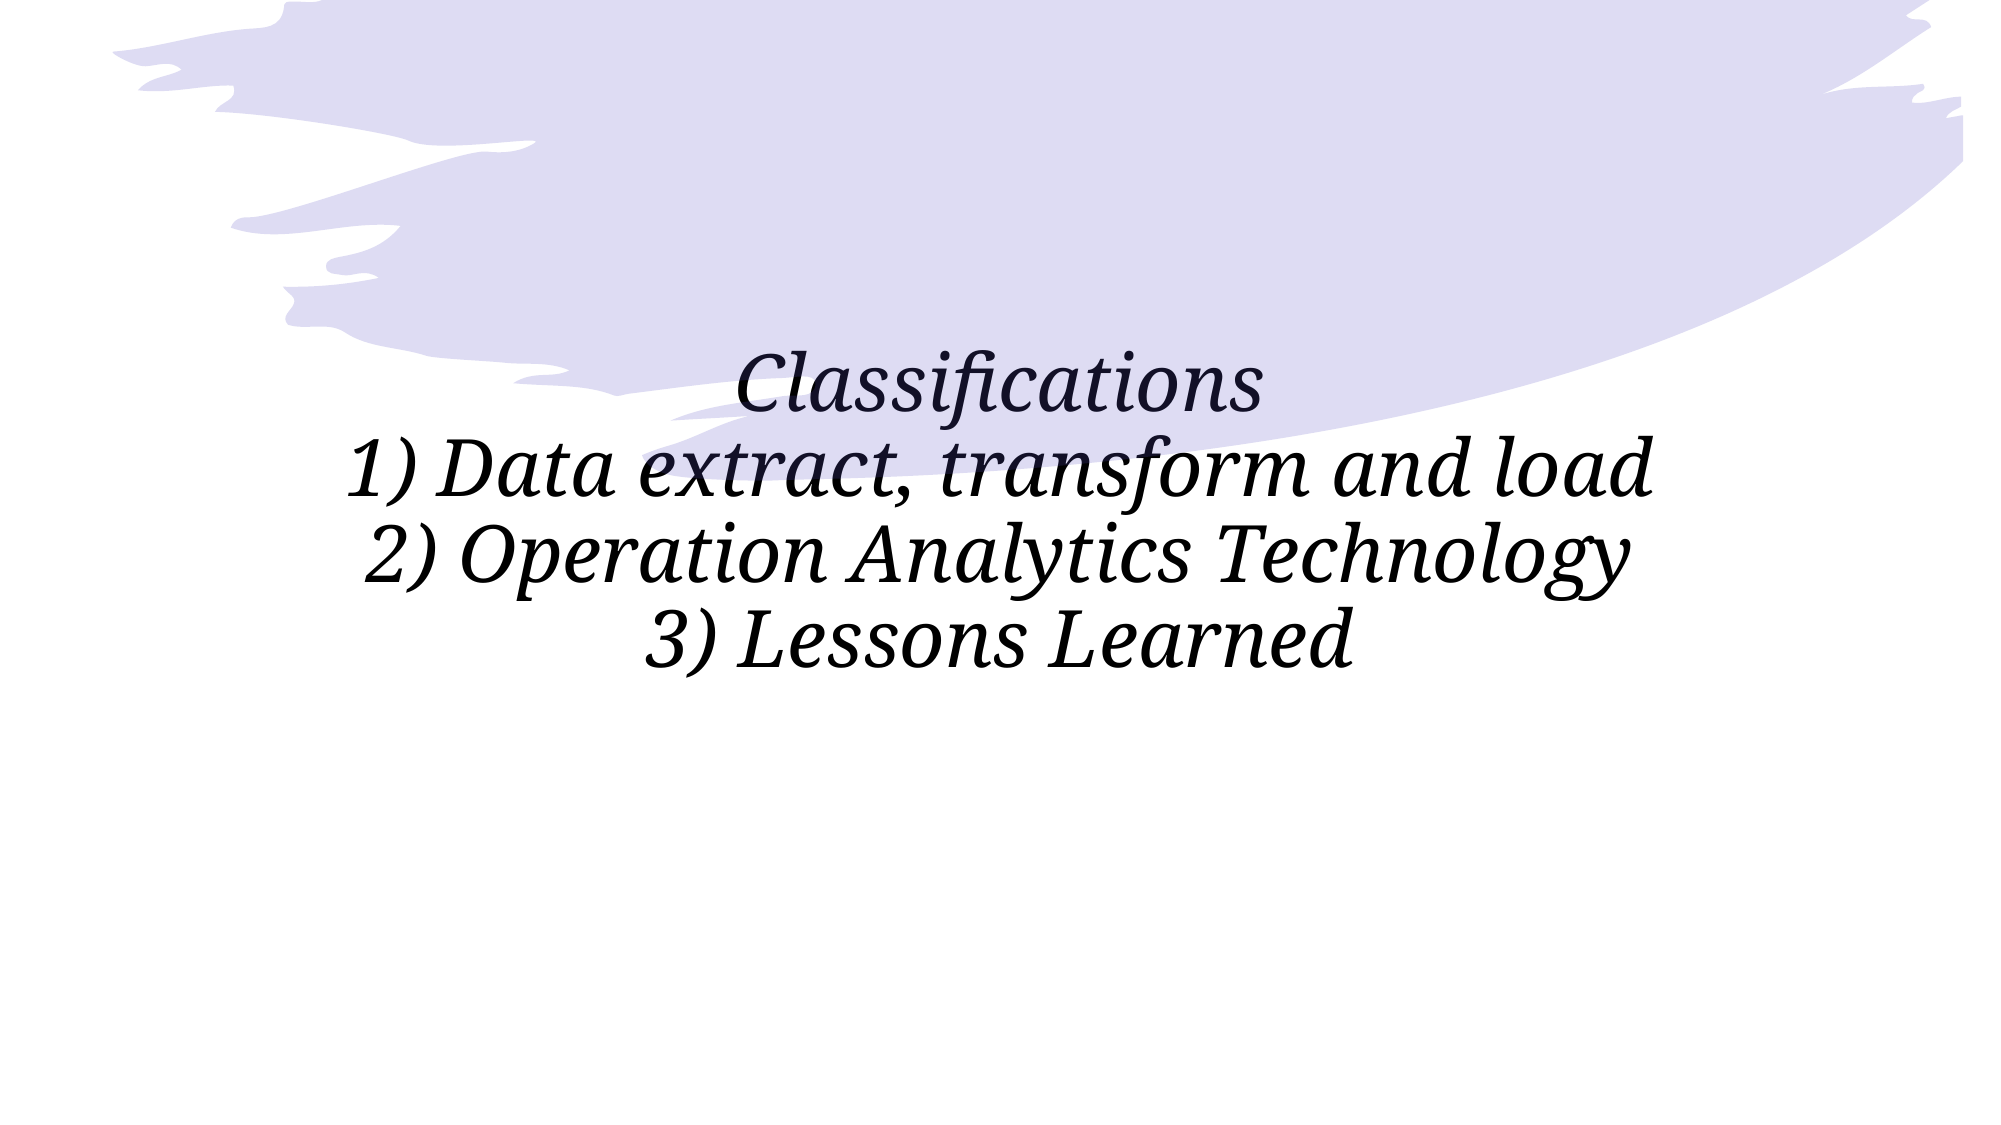

# Classifications 1) Data extract, transform and load 2) Operation Analytics Technology 3) Lessons Learned